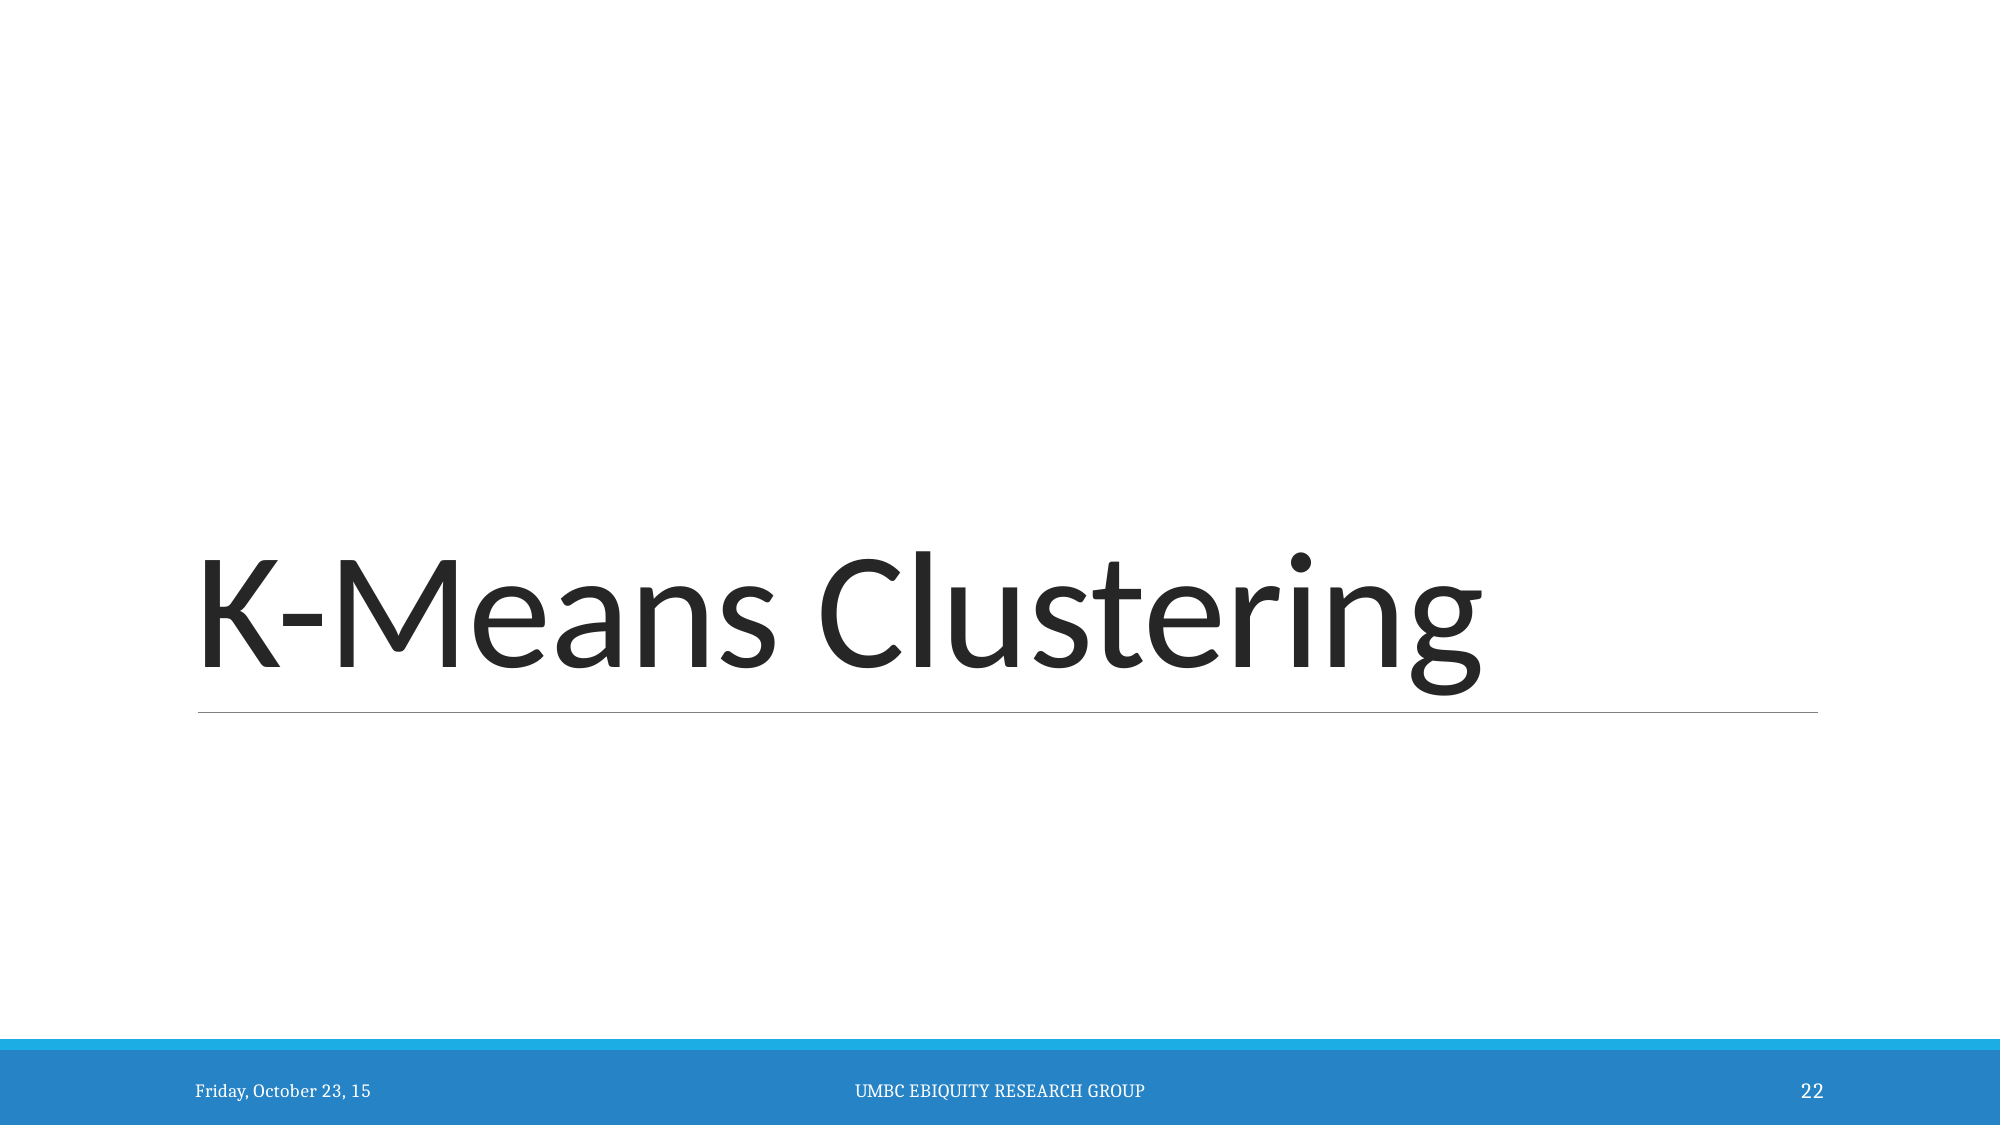

# K-Means Clustering
Friday, October 23, 15
UMBC Ebiquity Research Group
22